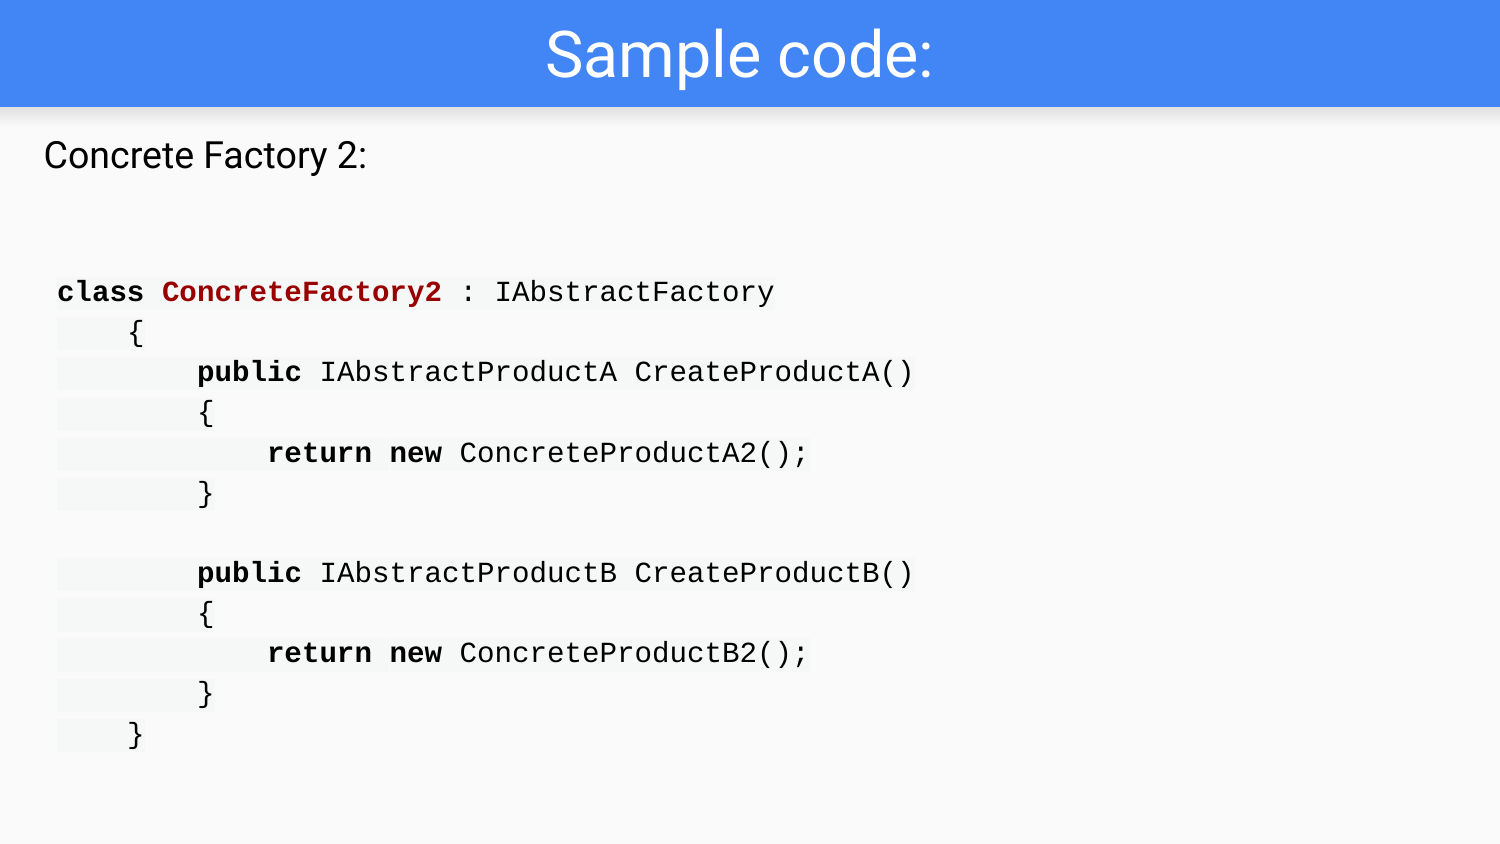

# Sample code:
Concrete Factory 2:
class ConcreteFactory2 : IAbstractFactory
    {
        public IAbstractProductA CreateProductA()
        {
            return new ConcreteProductA2();
        }

        public IAbstractProductB CreateProductB()
        {
            return new ConcreteProductB2();
        }
    }